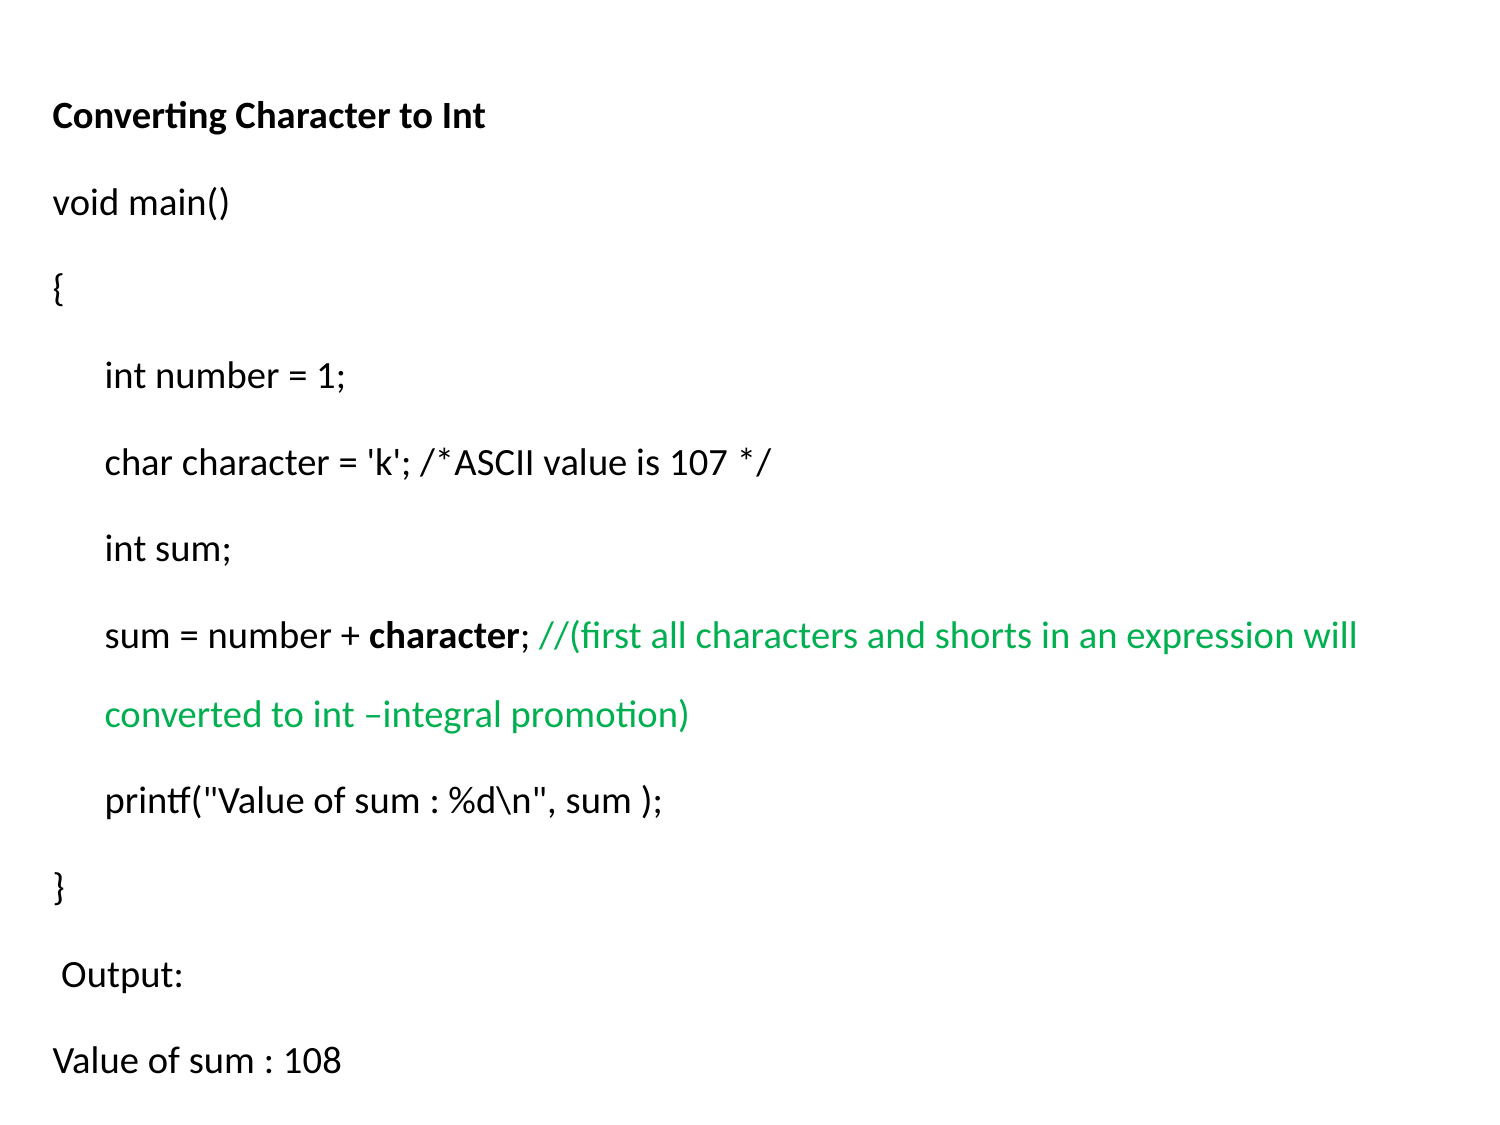

Converting Character to Int
void main()
{
	int number = 1;
	char character = 'k'; /*ASCII value is 107 */
 	int sum;
	sum = number + character; //(first all characters and shorts in an expression will converted to int –integral promotion)
	printf("Value of sum : %d\n", sum );
}
 Output:
Value of sum : 108